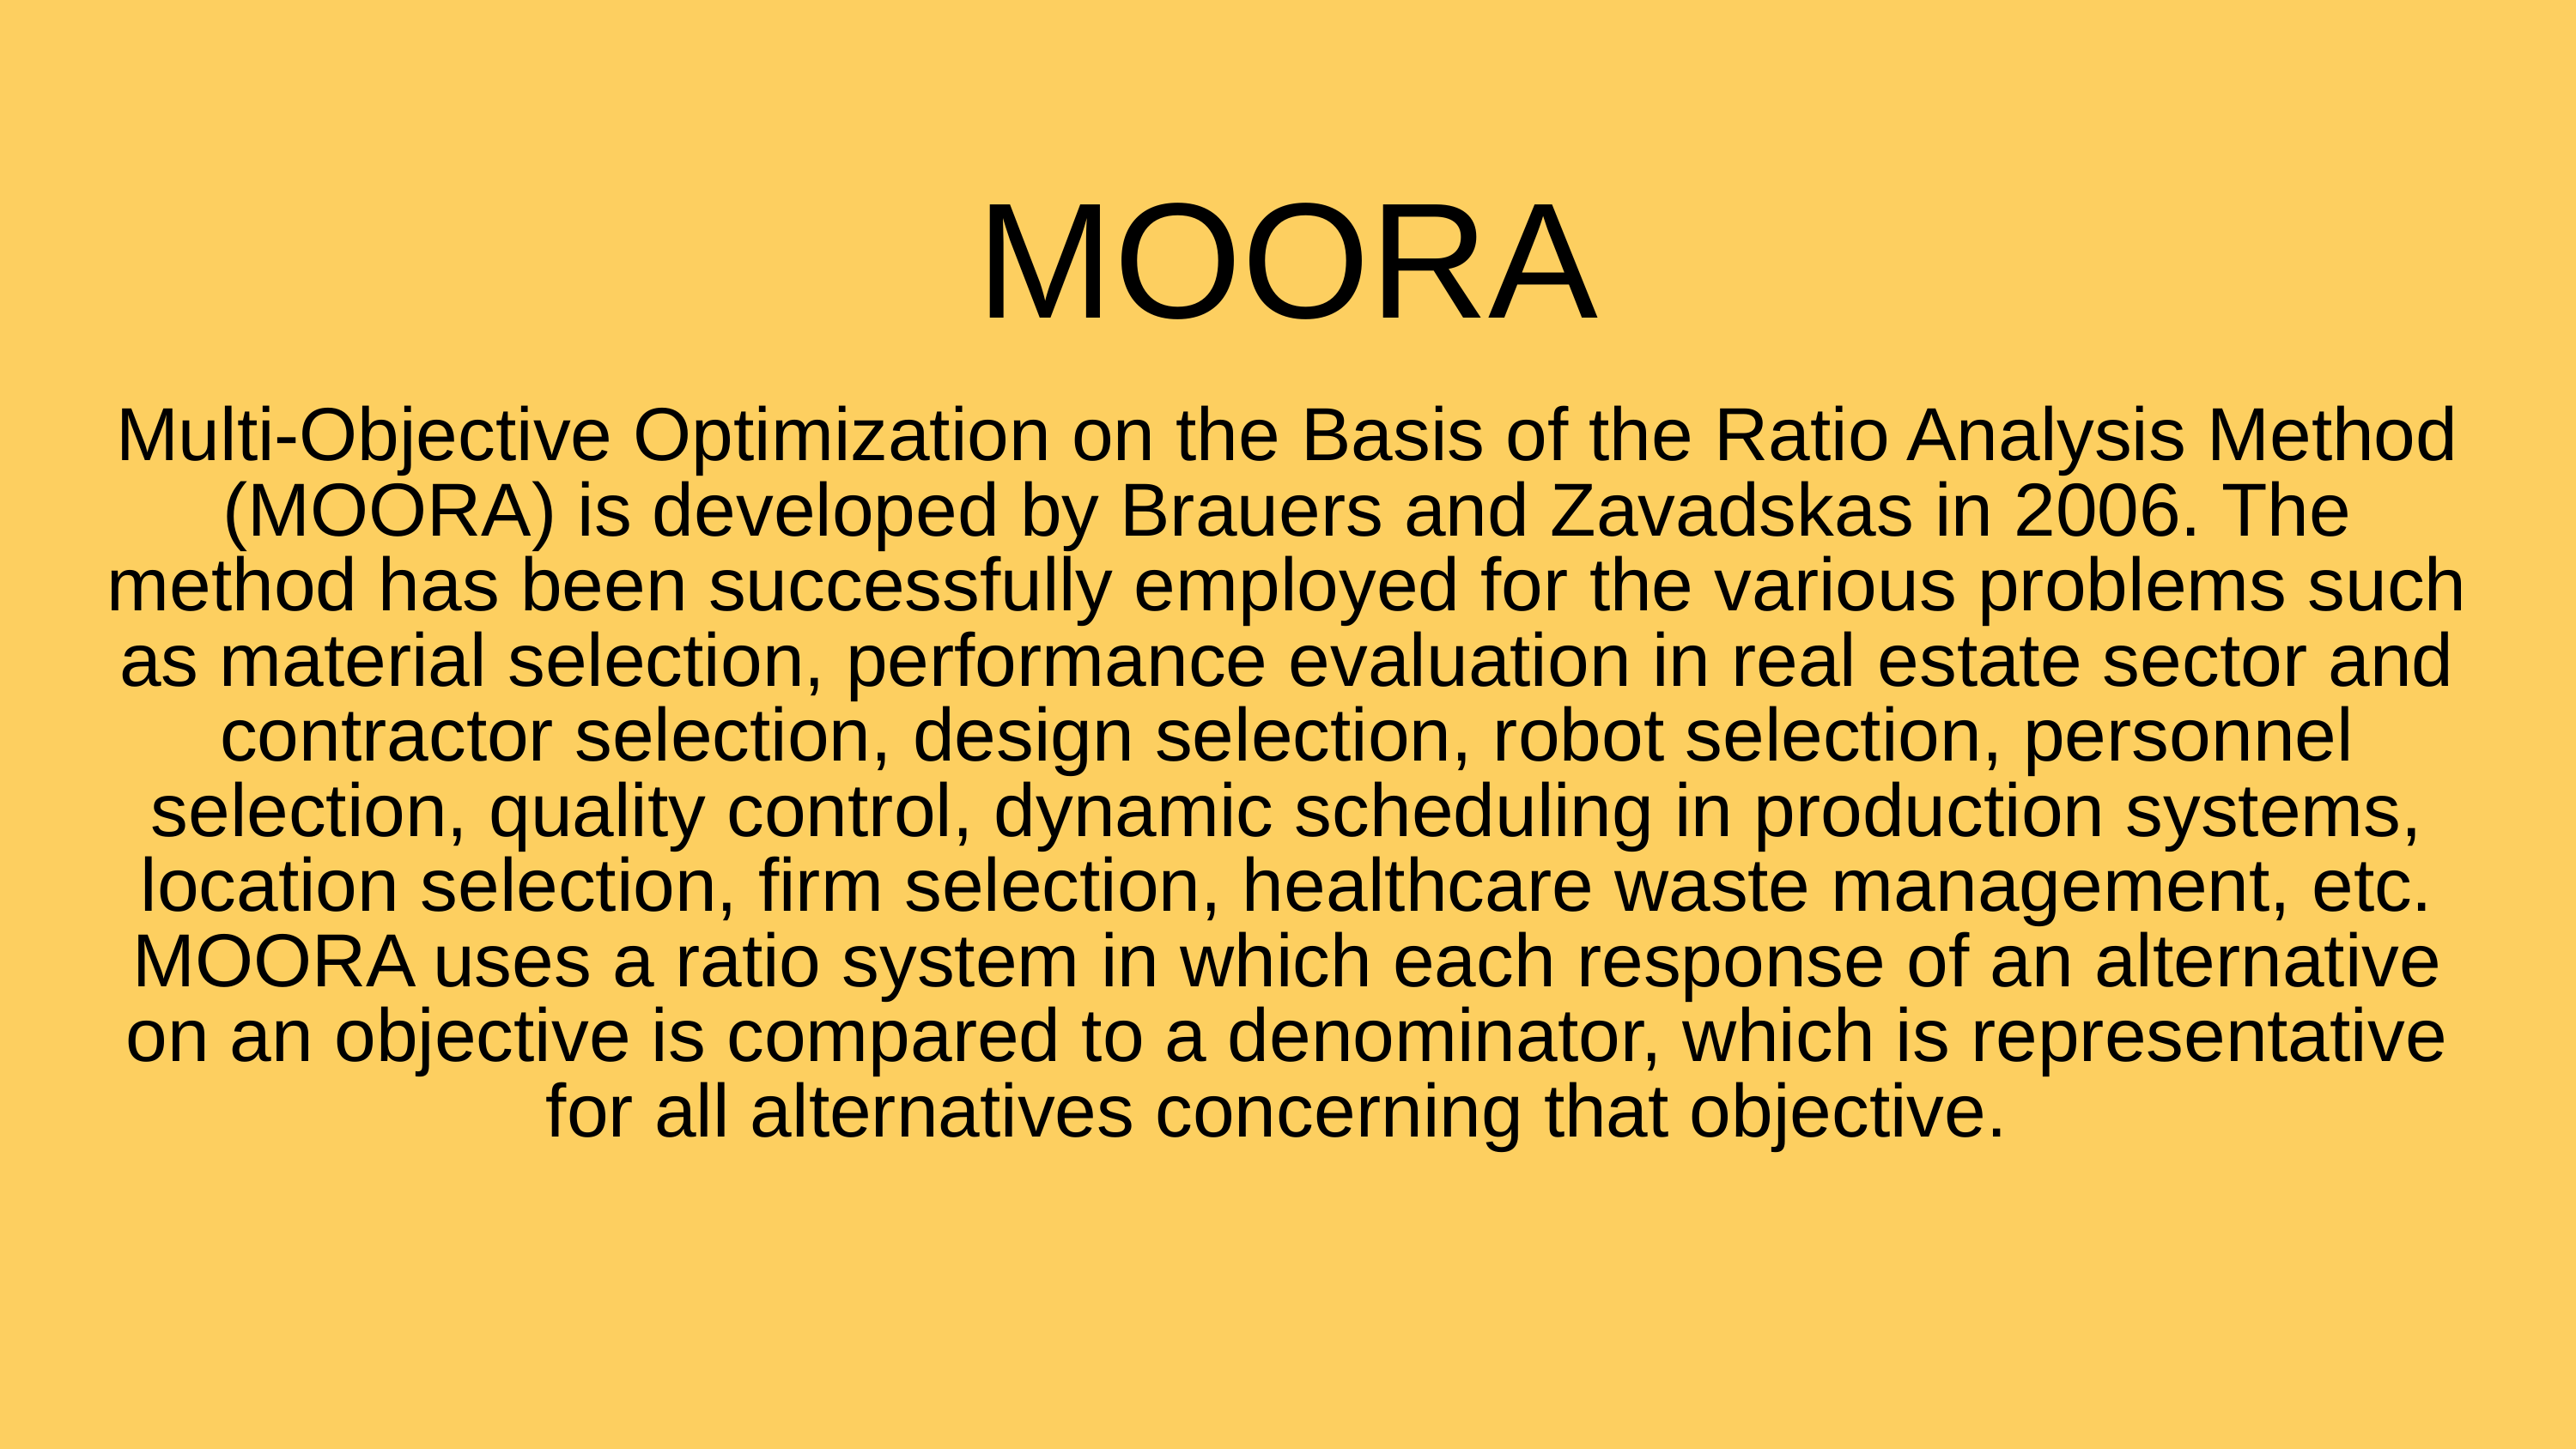

MOORA
Multi-Objective Optimization on the Basis of the Ratio Analysis Method (MOORA) is developed by Brauers and Zavadskas in 2006. The method has been successfully employed for the various problems such as material selection, performance evaluation in real estate sector and contractor selection, design selection, robot selection, personnel selection, quality control, dynamic scheduling in production systems, location selection, firm selection, healthcare waste management, etc. MOORA uses a ratio system in which each response of an alternative on an objective is compared to a denominator, which is representative for all alternatives concerning that objective.